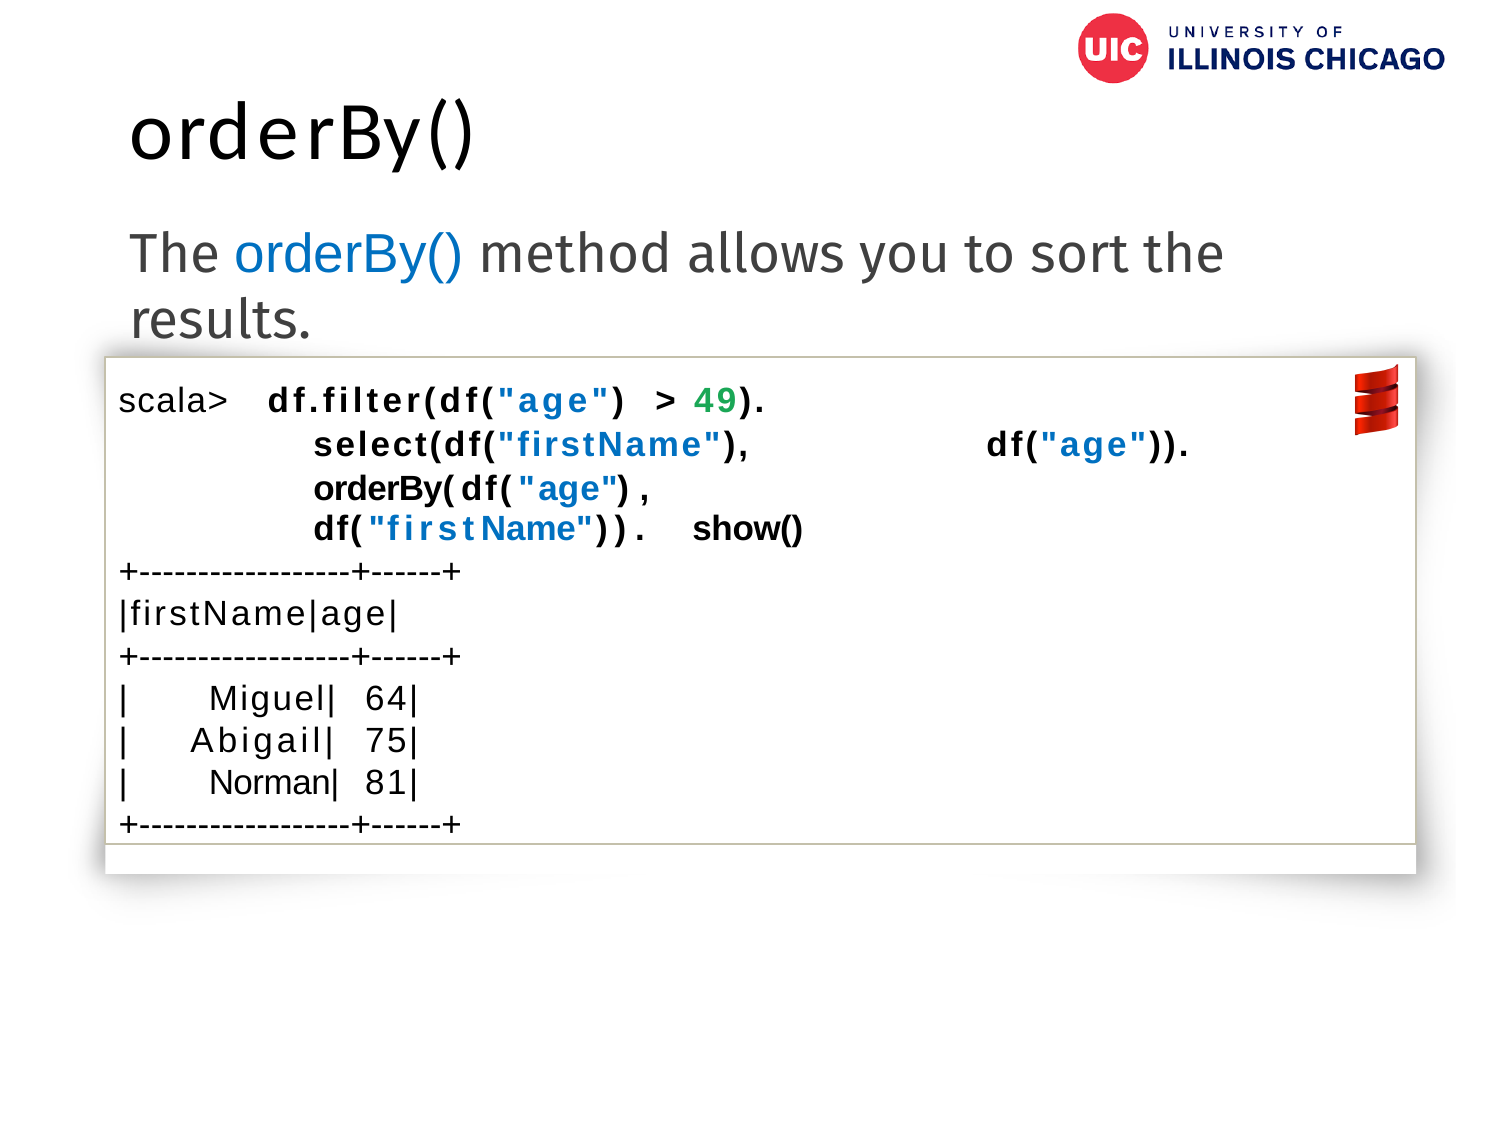

# orderBy()
The orderBy() method allows you to sort the results.

scala>	df.filter(df("age")	>	49).
select(df("firstName"),	df("age")).
orderBy(df("age"),	df("firstName")).  show()
+-­‐-­‐-­‐-­‐-­‐-­‐-­‐-­‐-­‐+-­‐-­‐-­‐+
|firstName|age|
+-­‐-­‐-­‐-­‐-­‐-­‐-­‐-­‐-­‐+-­‐-­‐-­‐+
|	Miguel|	64|
|	Abigail|	75|
|	Norman|	81|
+-­‐-­‐-­‐-­‐-­‐-­‐-­‐-­‐-­‐+-­‐-­‐-­‐+

69